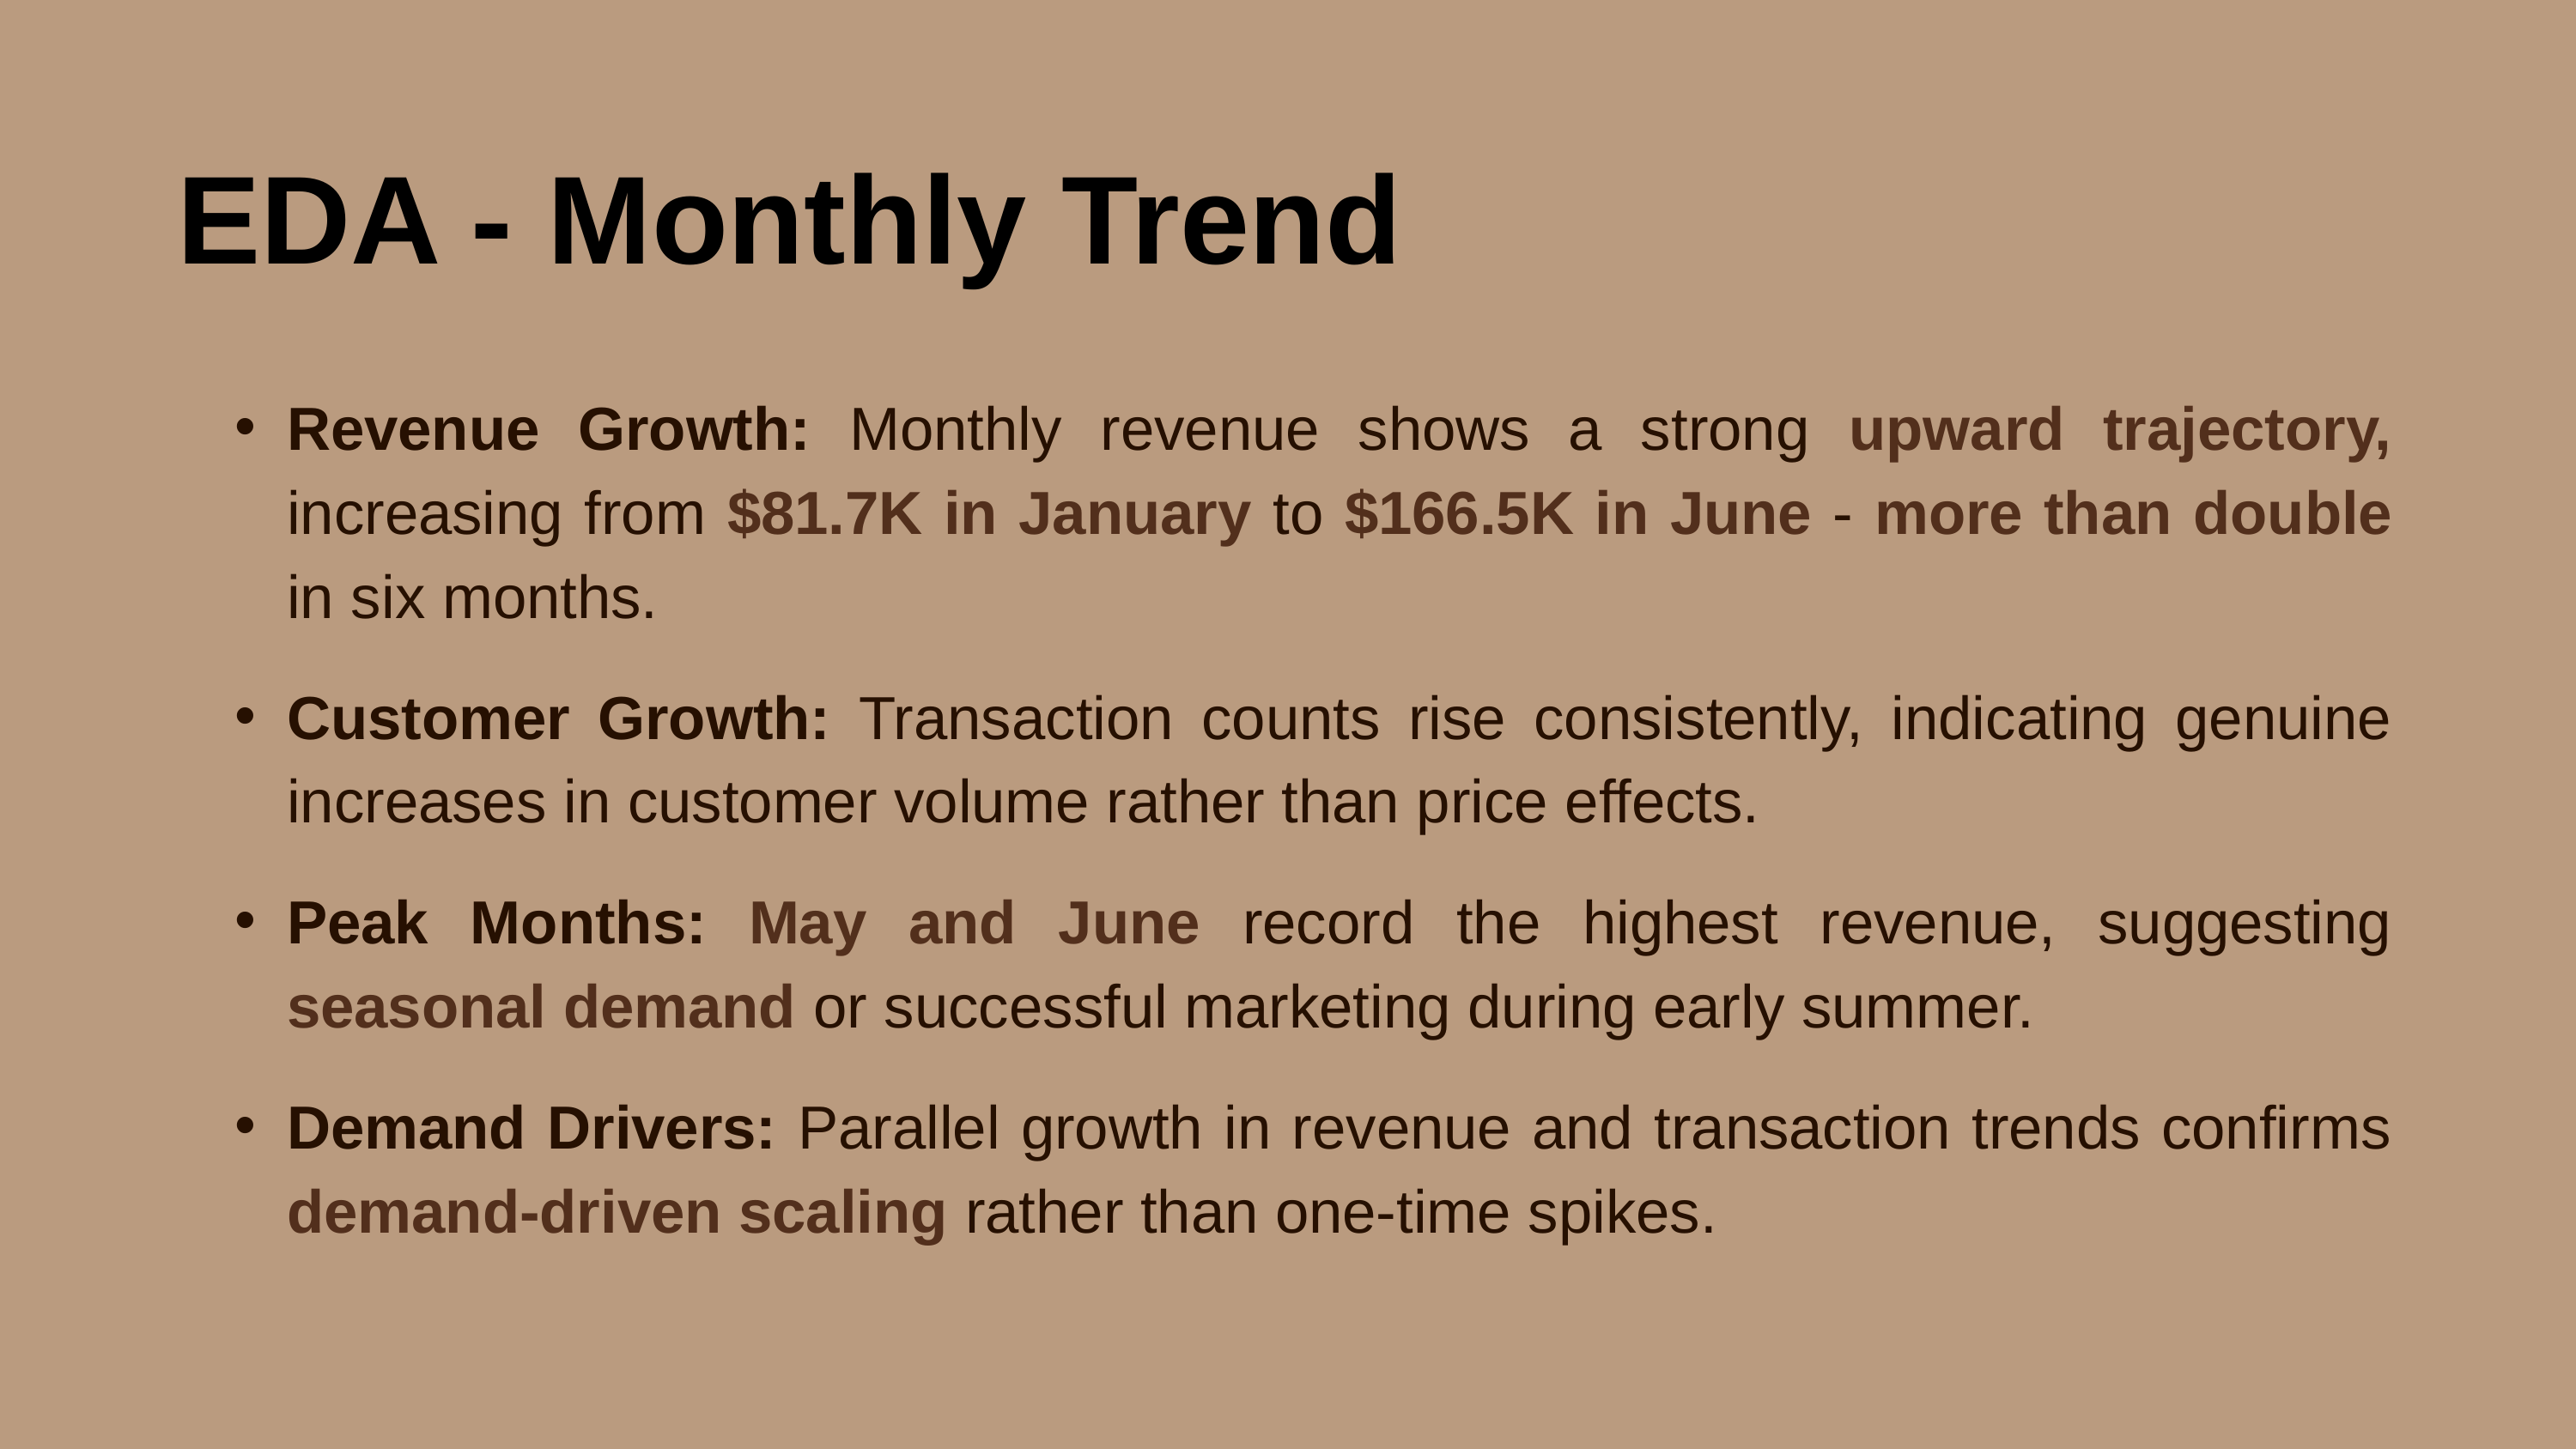

EDA - Monthly Trend
Revenue Growth: Monthly revenue shows a strong upward trajectory, increasing from $81.7K in January to $166.5K in June - more than double in six months.

Customer Growth: Transaction counts rise consistently, indicating genuine increases in customer volume rather than price effects.

Peak Months: May and June record the highest revenue, suggesting seasonal demand or successful marketing during early summer.

Demand Drivers: Parallel growth in revenue and transaction trends confirms demand-driven scaling rather than one-time spikes.